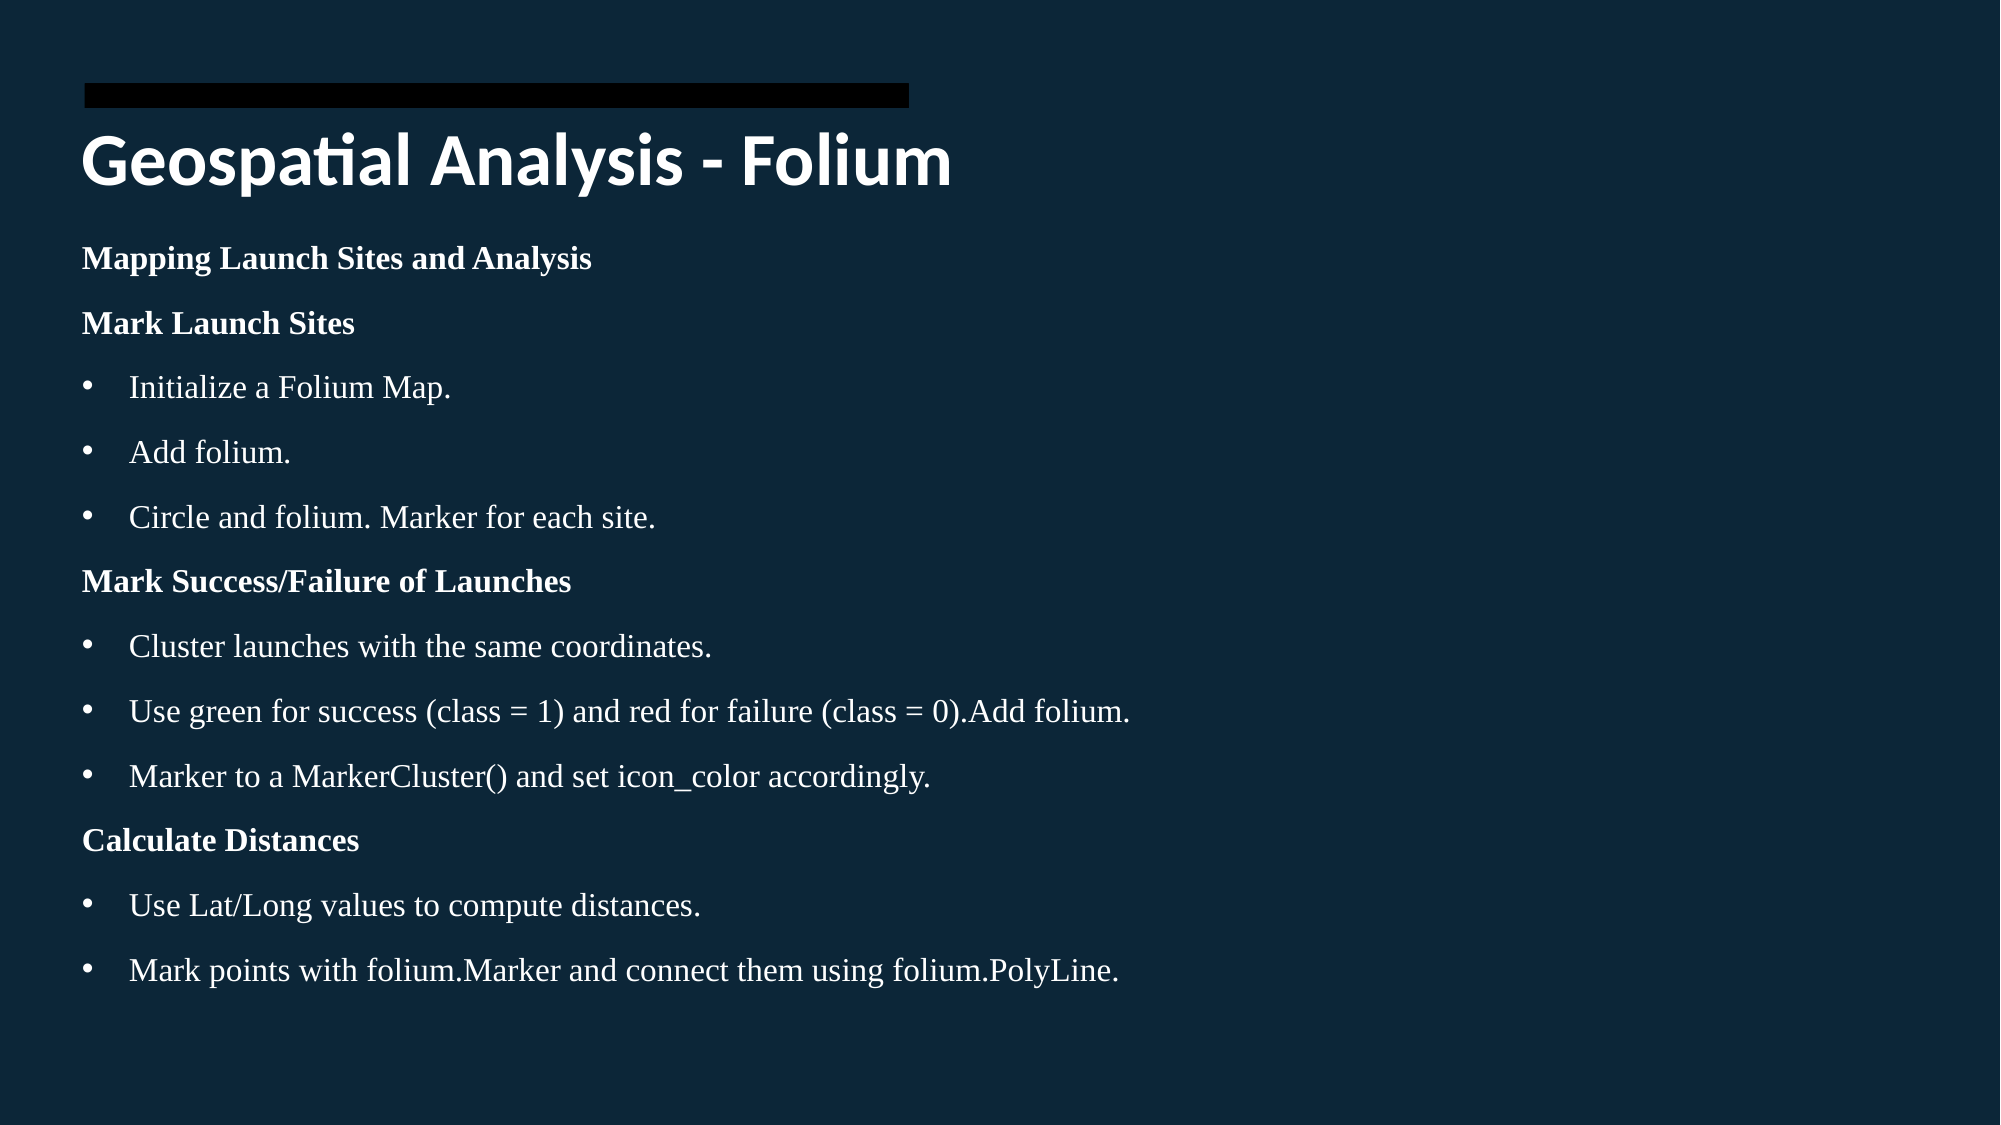

Geospatial Analysis - Folium
Mapping Launch Sites and Analysis
Mark Launch Sites
Initialize a Folium Map.
Add folium.
Circle and folium. Marker for each site.
Mark Success/Failure of Launches
Cluster launches with the same coordinates.
Use green for success (class = 1) and red for failure (class = 0).Add folium.
Marker to a MarkerCluster() and set icon_color accordingly.
Calculate Distances
Use Lat/Long values to compute distances.
Mark points with folium.Marker and connect them using folium.PolyLine.